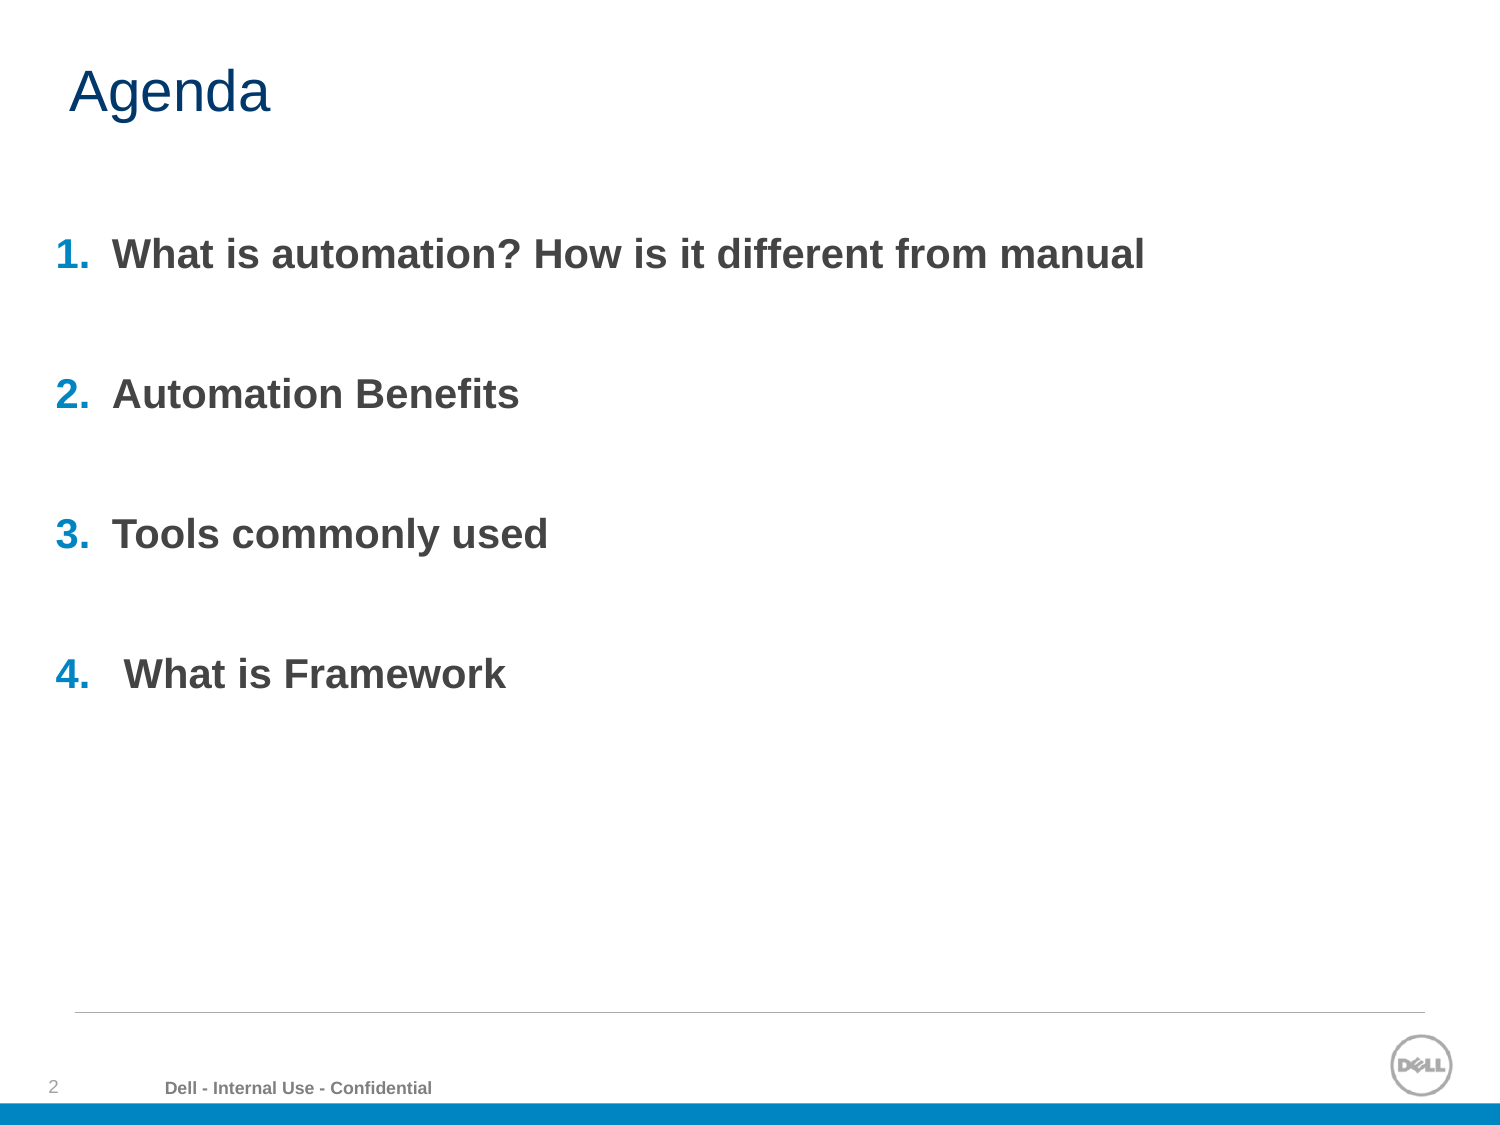

# Agenda

What is automation? How is it different from manual

Automation Benefits

Tools commonly used

 What is Framework